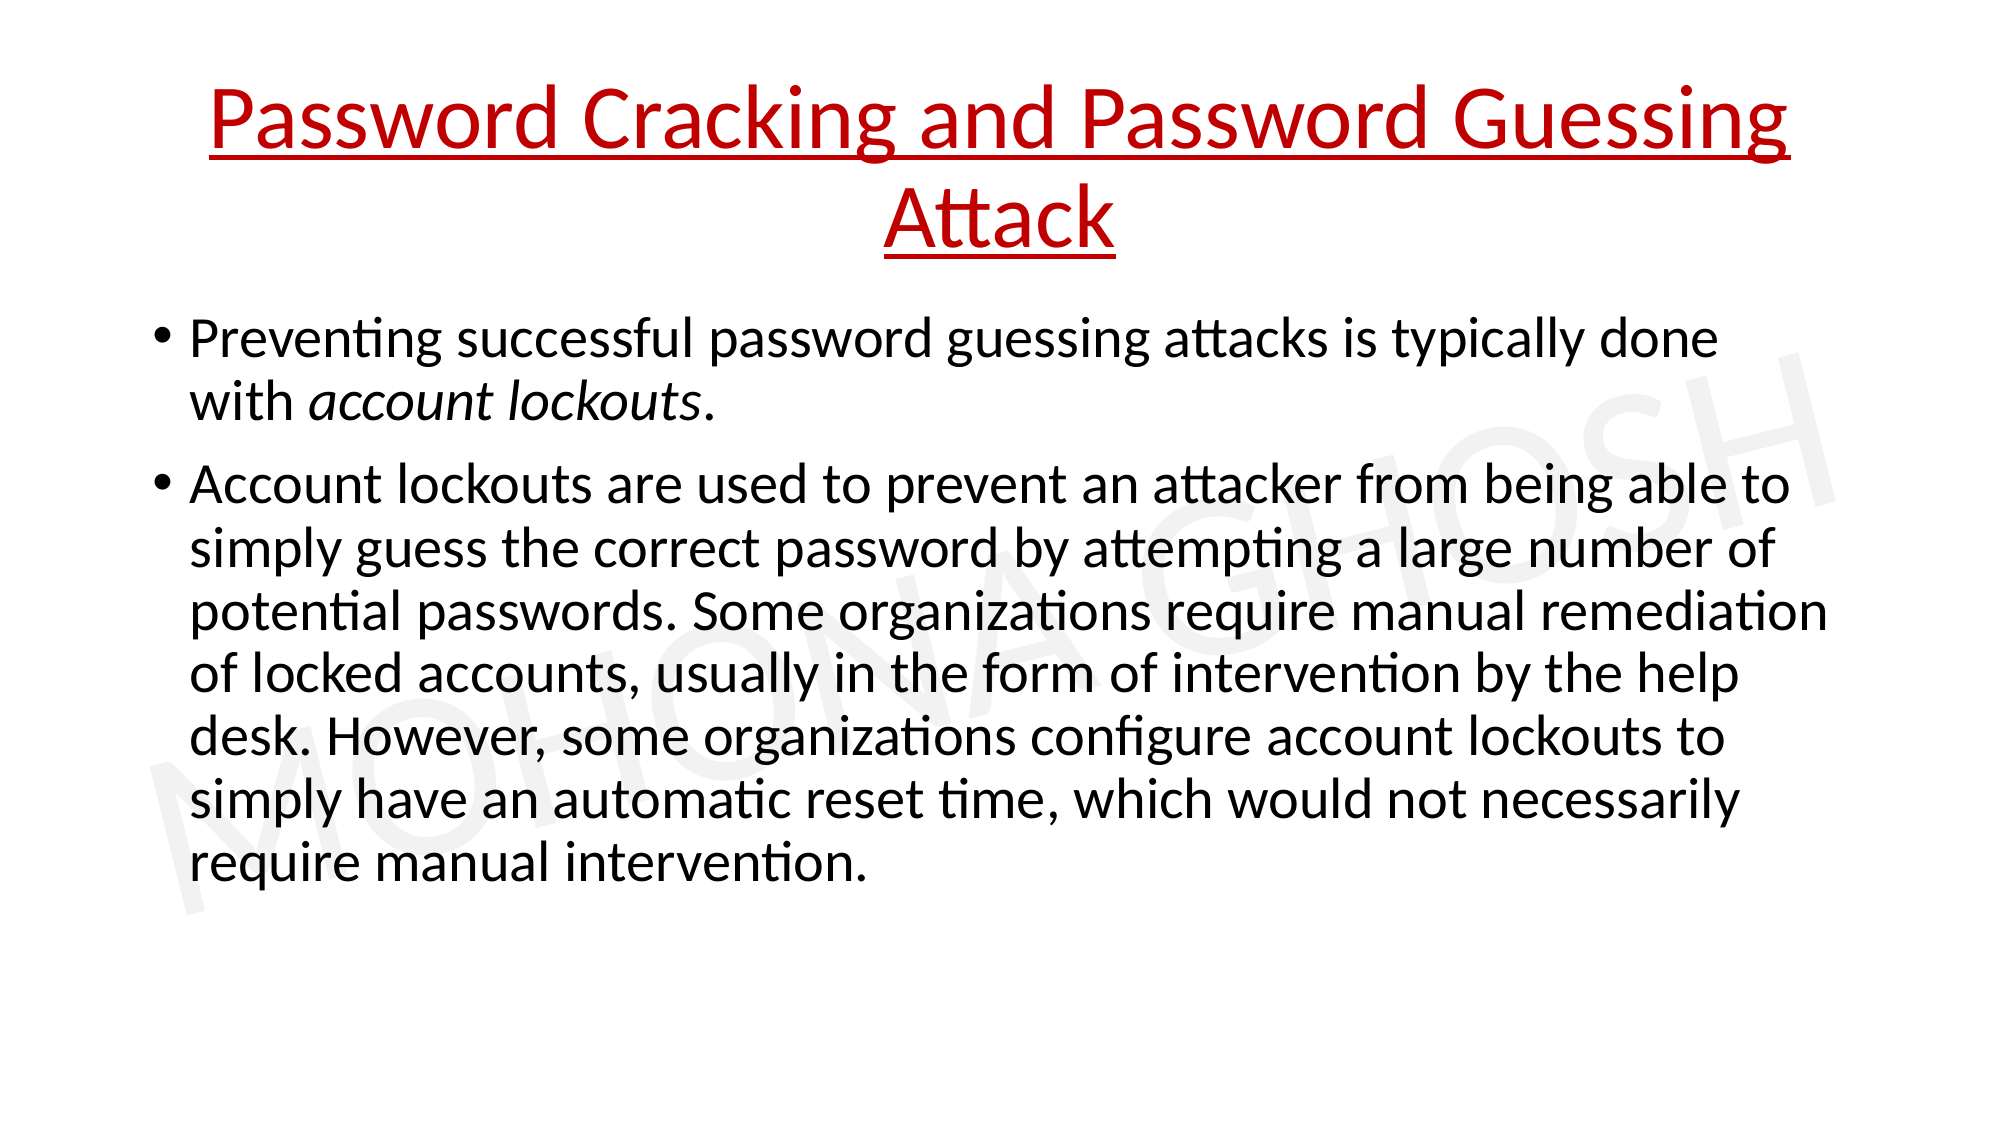

# Password Cracking and Password Guessing Attack
Preventing successful password guessing attacks is typically done with account lockouts.
Account lockouts are used to prevent an attacker from being able to simply guess the correct password by attempting a large number of potential passwords. Some organizations require manual remediation of locked accounts, usually in the form of intervention by the help desk. However, some organizations configure account lockouts to simply have an automatic reset time, which would not necessarily require manual intervention.